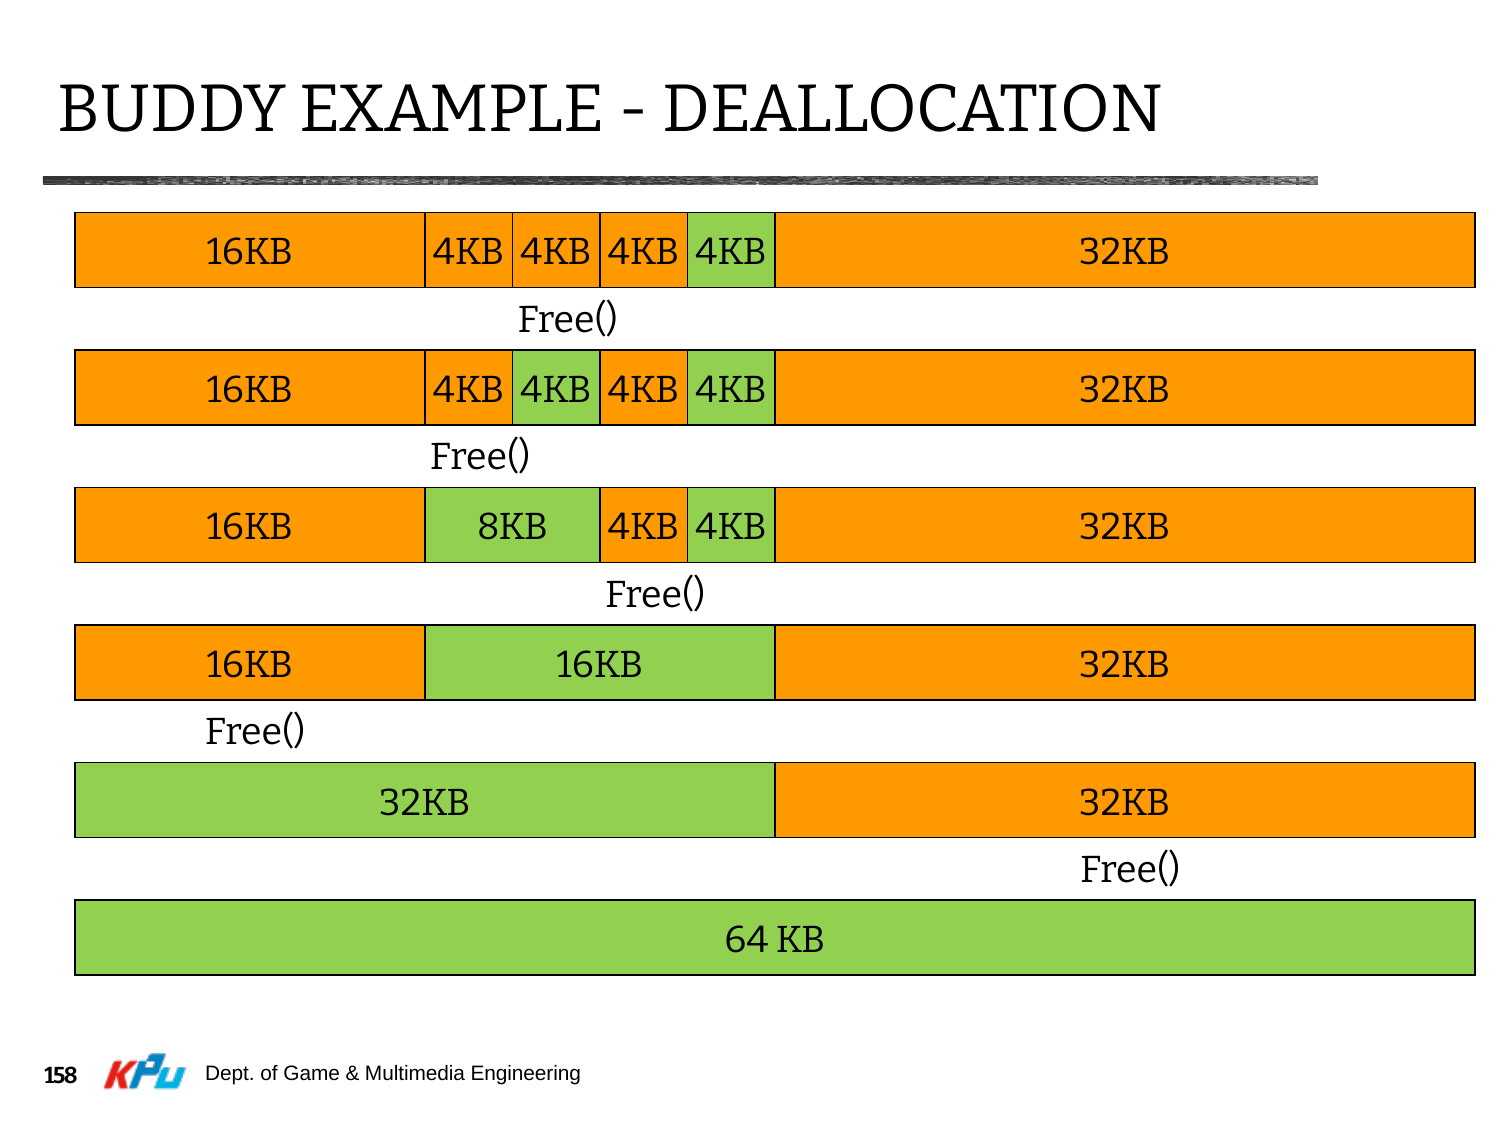

# Buddy Example - Deallocation

16KB
4KB
4KB
4KB
4KB
32KB
Free()
16KB
4KB
4KB
4KB
4KB
32KB
Free()
16KB
8KB
4KB
4KB
32KB
Free()
16KB
16KB
32KB
Free()
32KB
32KB
Free()
64 KB
Dept. of Game & Multimedia Engineering
158